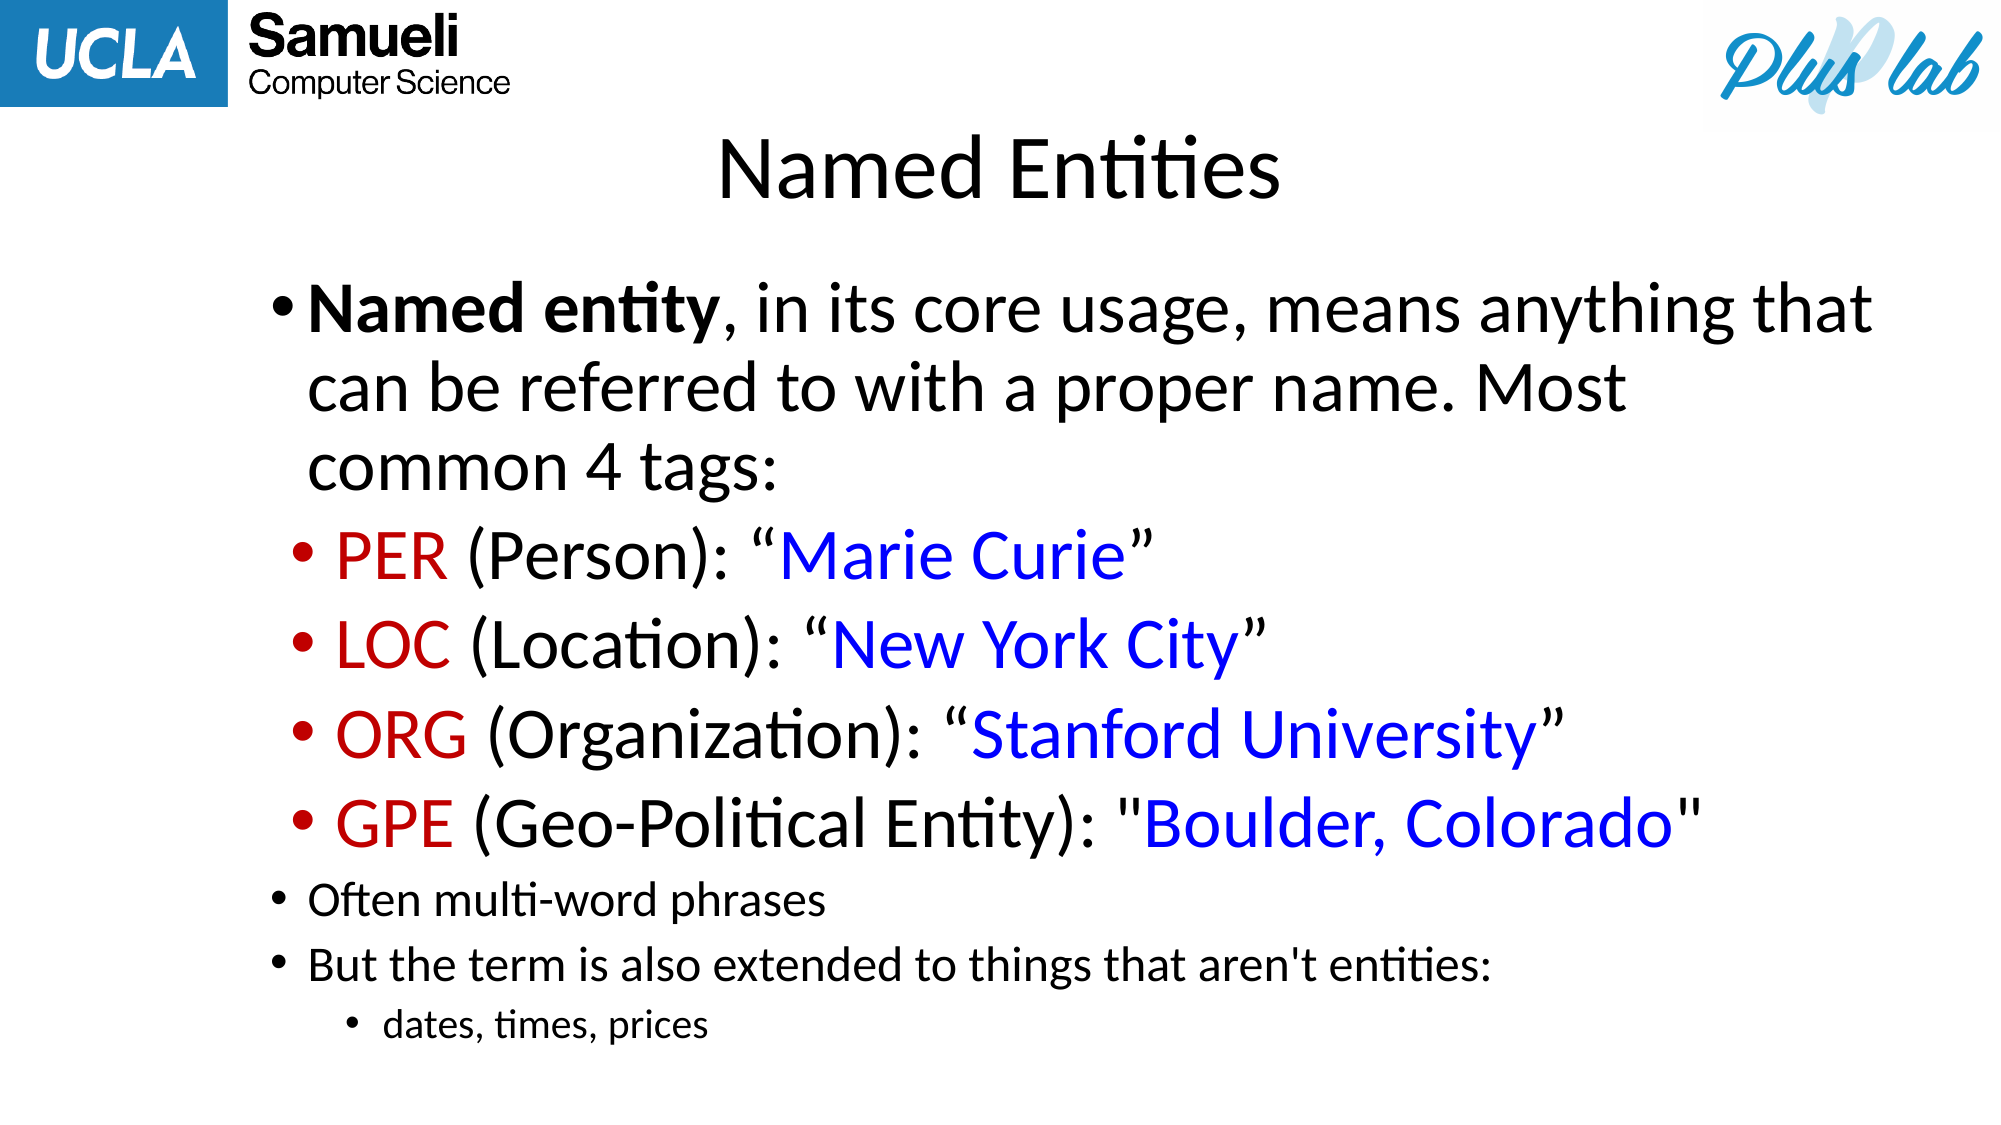

# Named Entities
Named entity, in its core usage, means anything that can be referred to with a proper name. Most common 4 tags:
PER (Person): “Marie Curie”
LOC (Location): “New York City”
ORG (Organization): “Stanford University”
GPE (Geo-Political Entity): "Boulder, Colorado"
Often multi-word phrases
But the term is also extended to things that aren't entities:
dates, times, prices